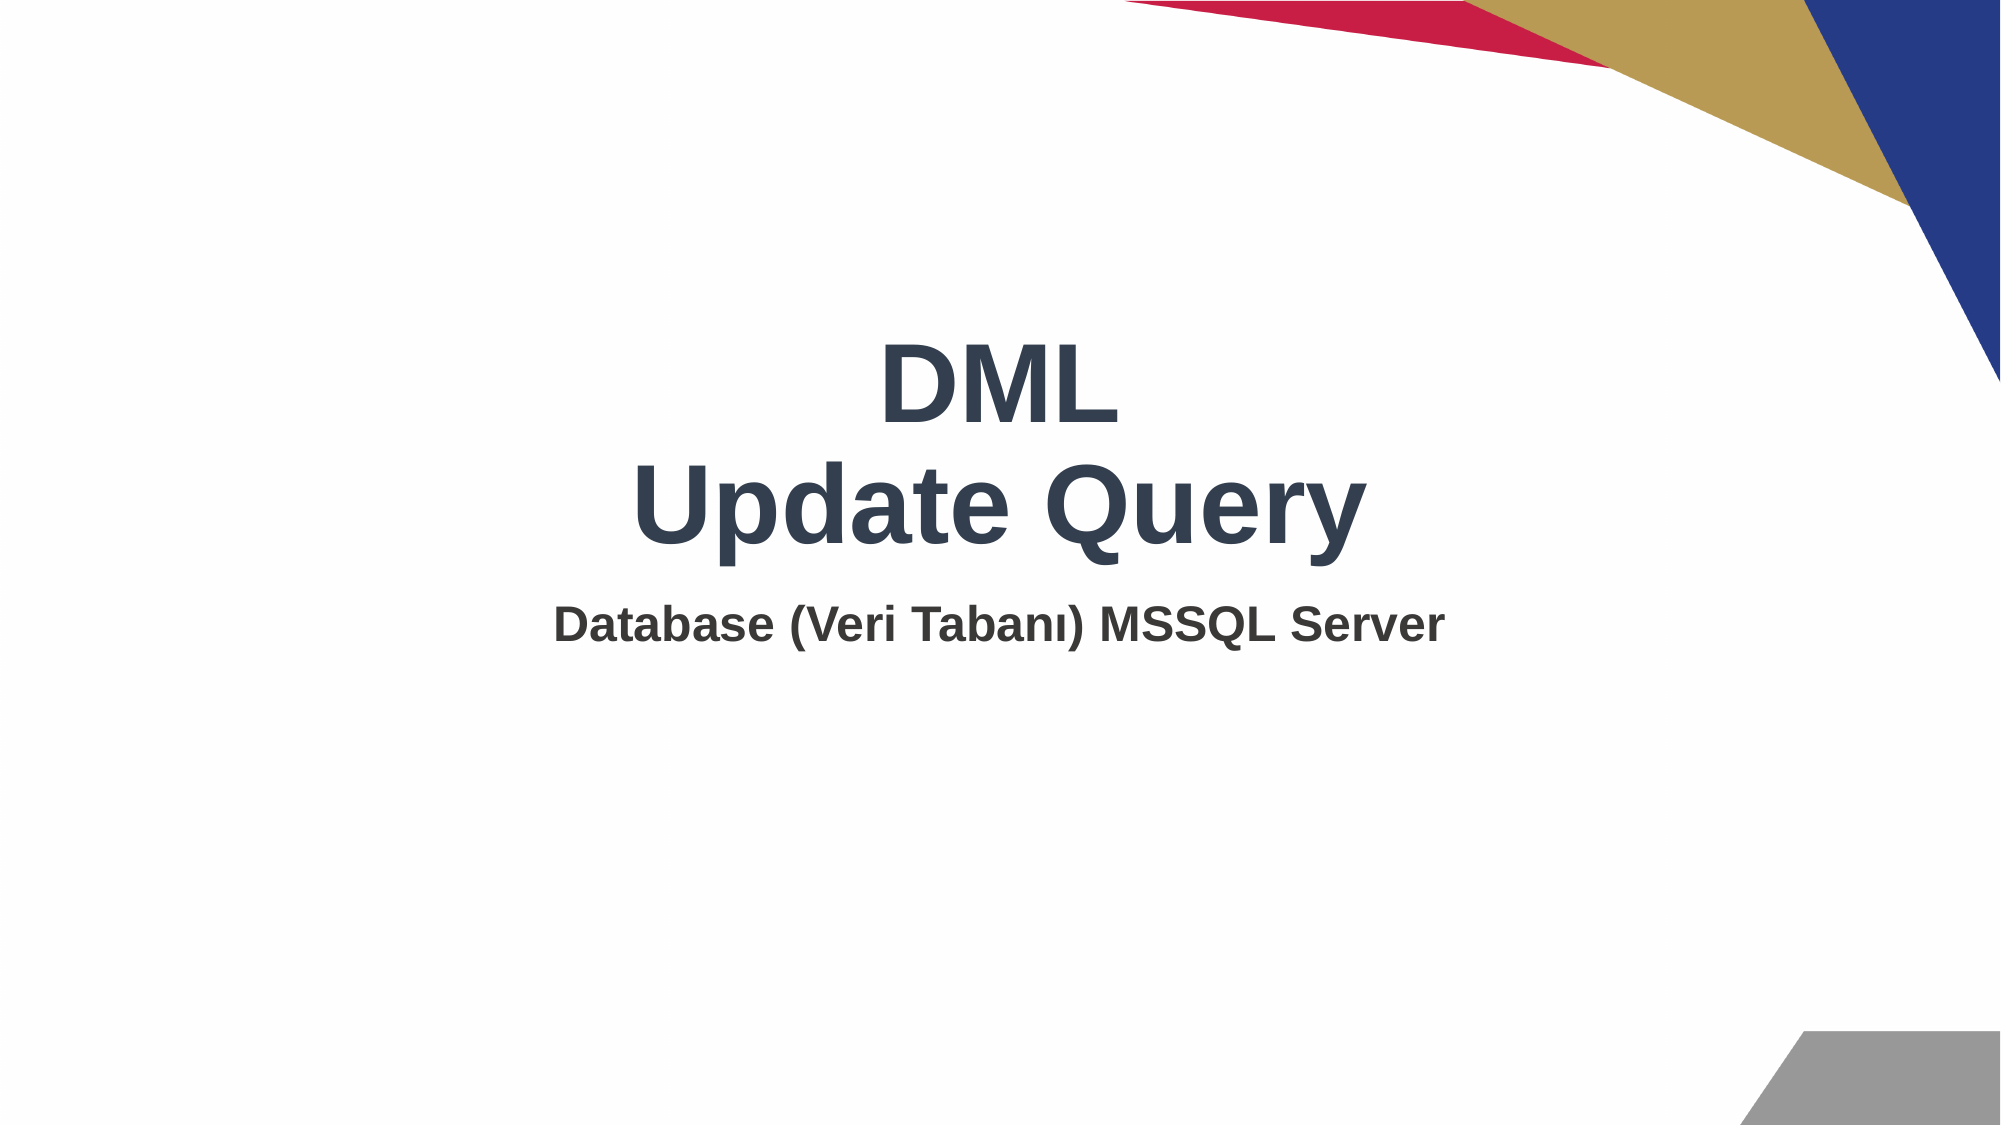

# DML Update Query
Database (Veri Tabanı) MSSQL Server